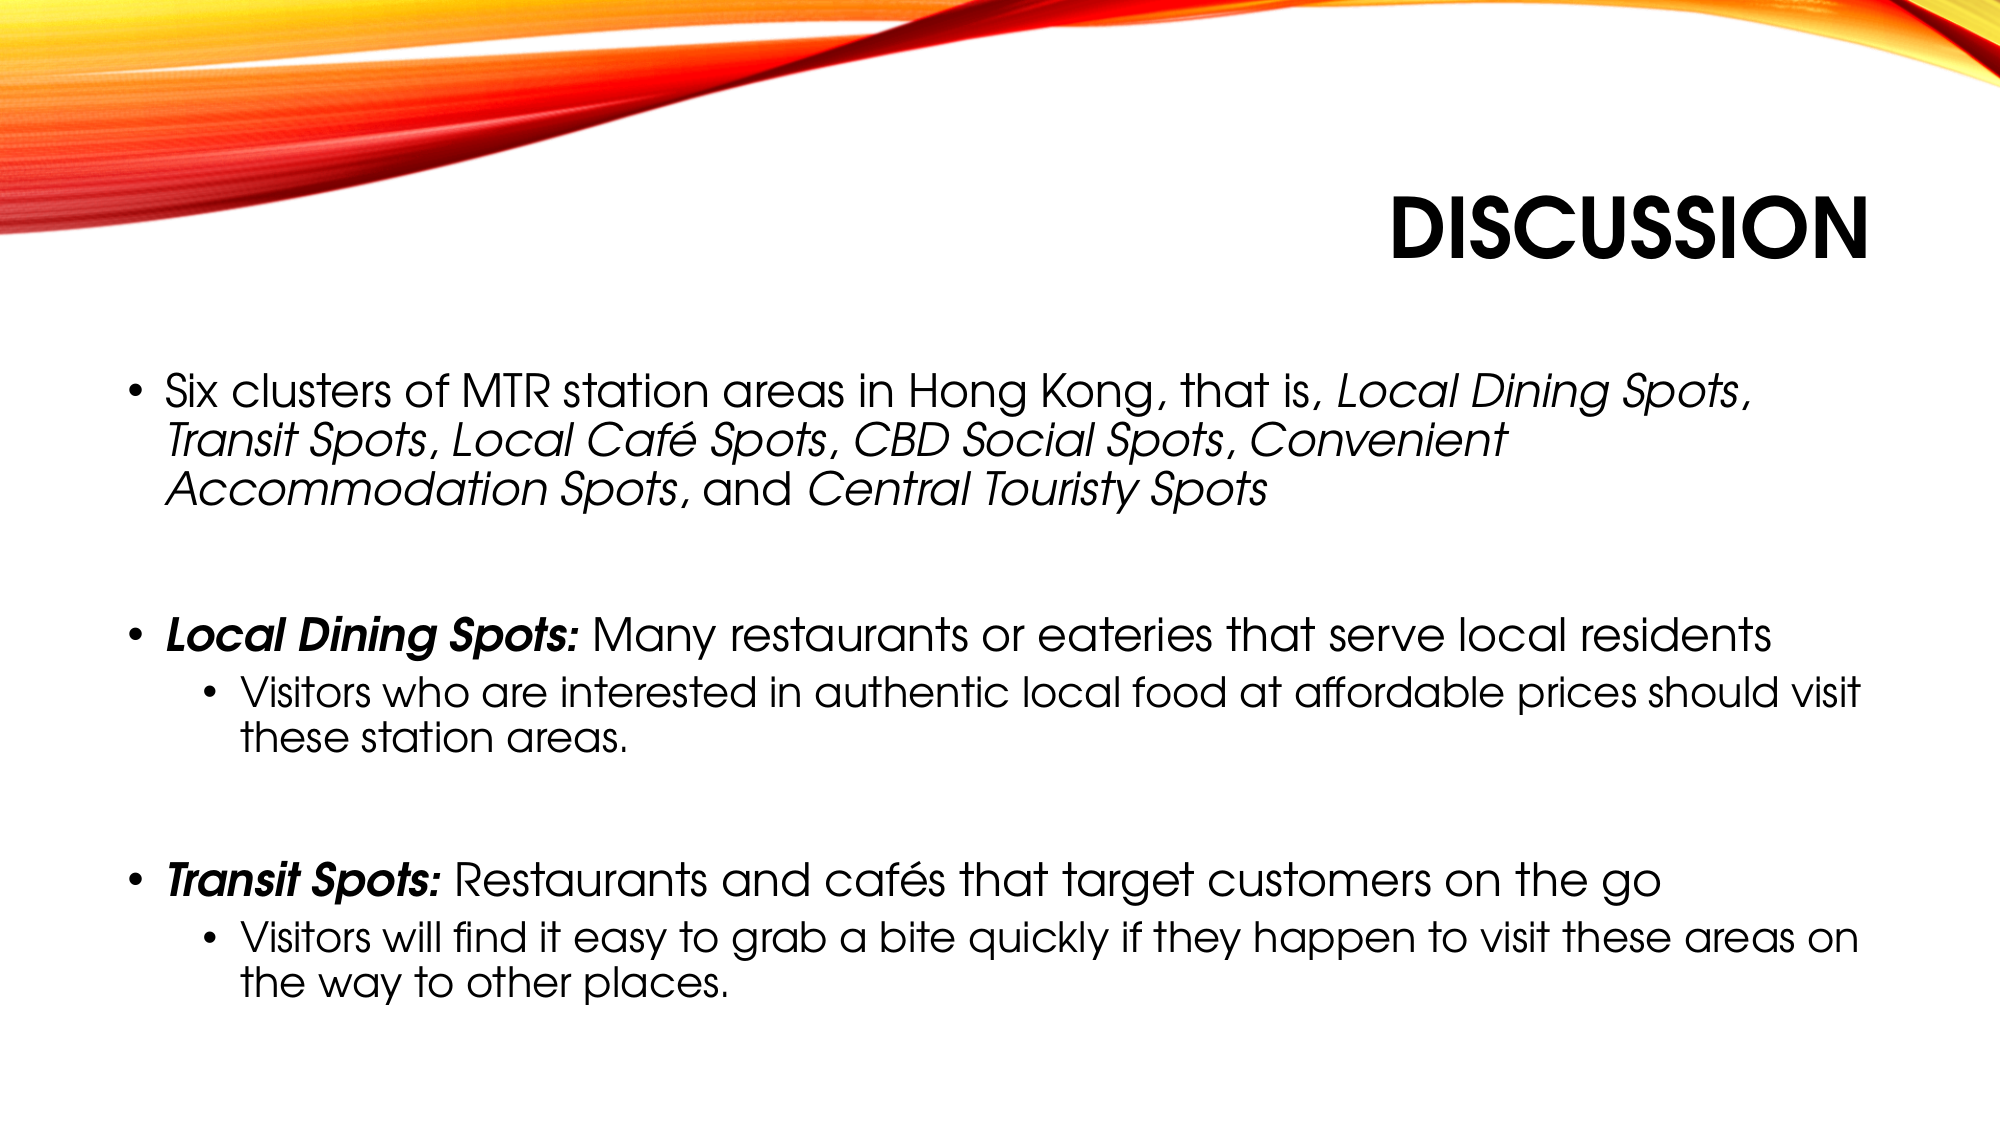

# Discussion
Six clusters of MTR station areas in Hong Kong, that is, Local Dining Spots, Transit Spots, Local Café Spots, CBD Social Spots, Convenient Accommodation Spots, and Central Touristy Spots

Local Dining Spots: Many restaurants or eateries that serve local residents
Visitors who are interested in authentic local food at affordable prices should visit these station areas.

Transit Spots: Restaurants and cafés that target customers on the go
Visitors will find it easy to grab a bite quickly if they happen to visit these areas on the way to other places.